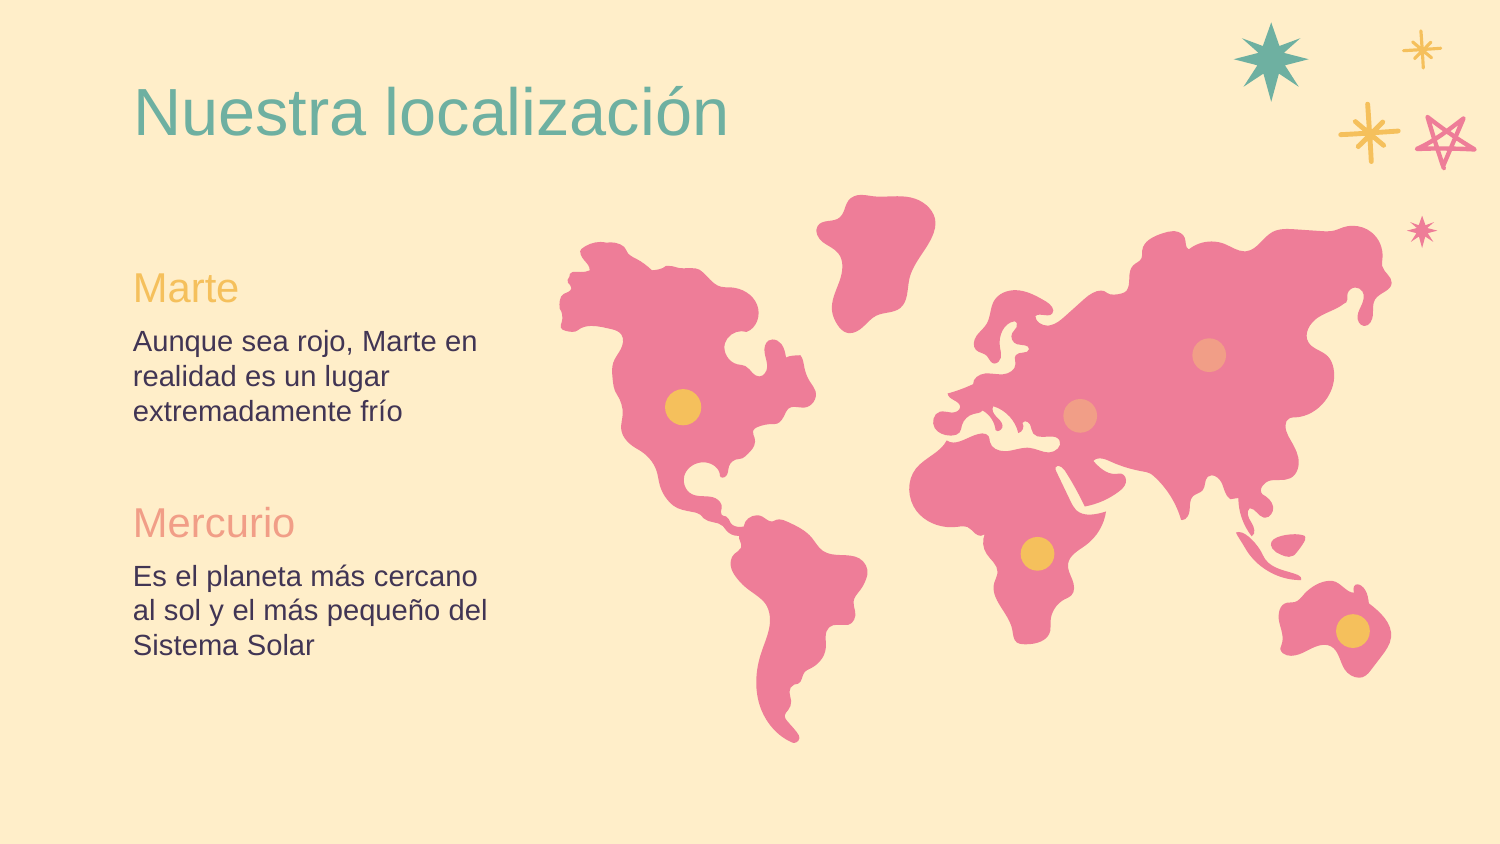

# Nuestra localización

Marte
Aunque sea rojo, Marte en realidad es un lugar extremadamente frío

Mercurio

Es el planeta más cercano al sol y el más pequeño del Sistema Solar